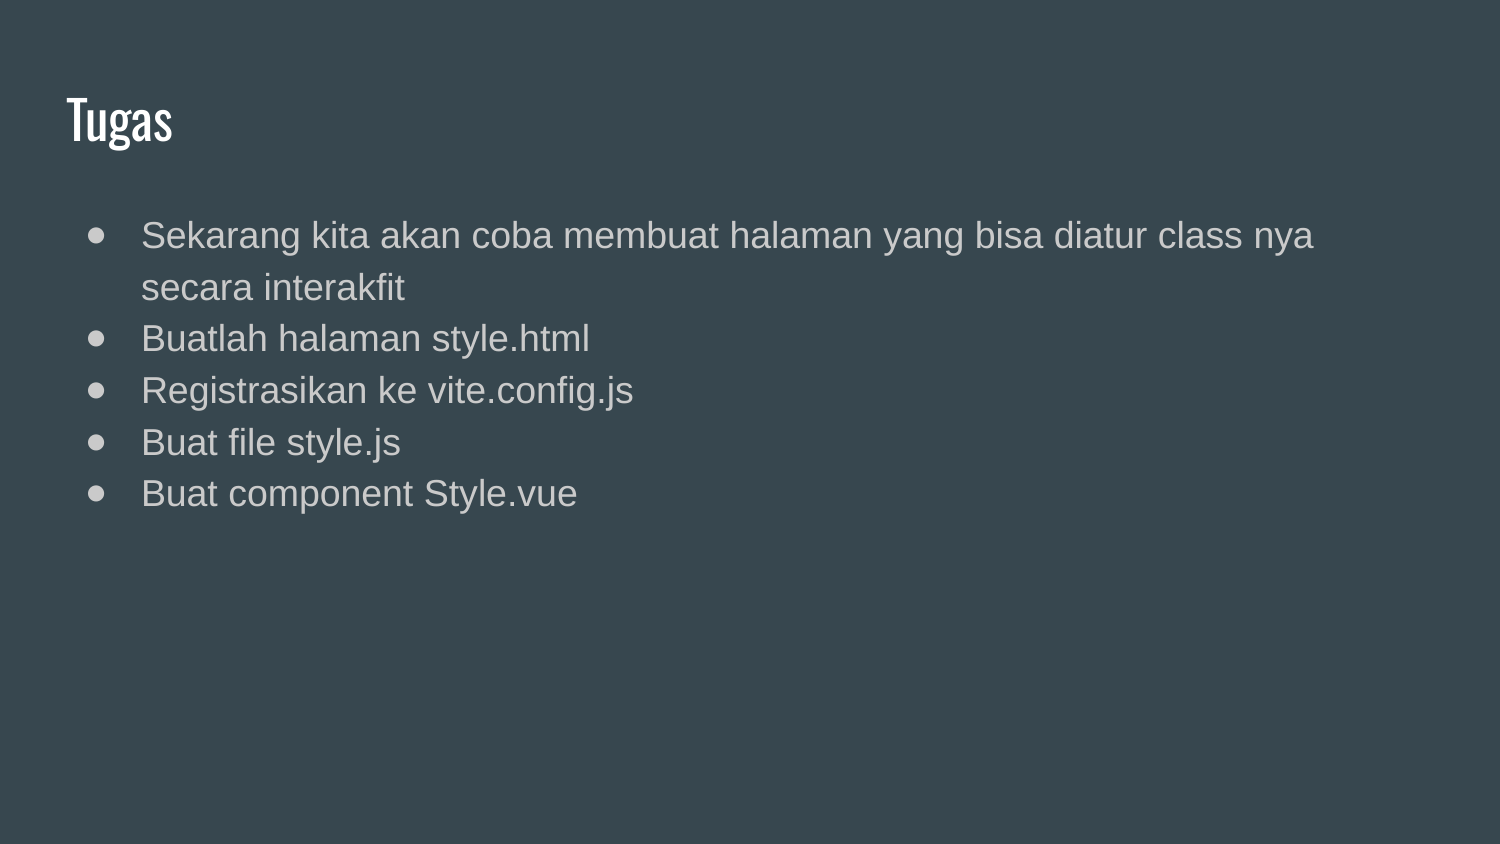

# Tugas
Sekarang kita akan coba membuat halaman yang bisa diatur class nya secara interakfit
Buatlah halaman style.html
Registrasikan ke vite.config.js
Buat file style.js
Buat component Style.vue